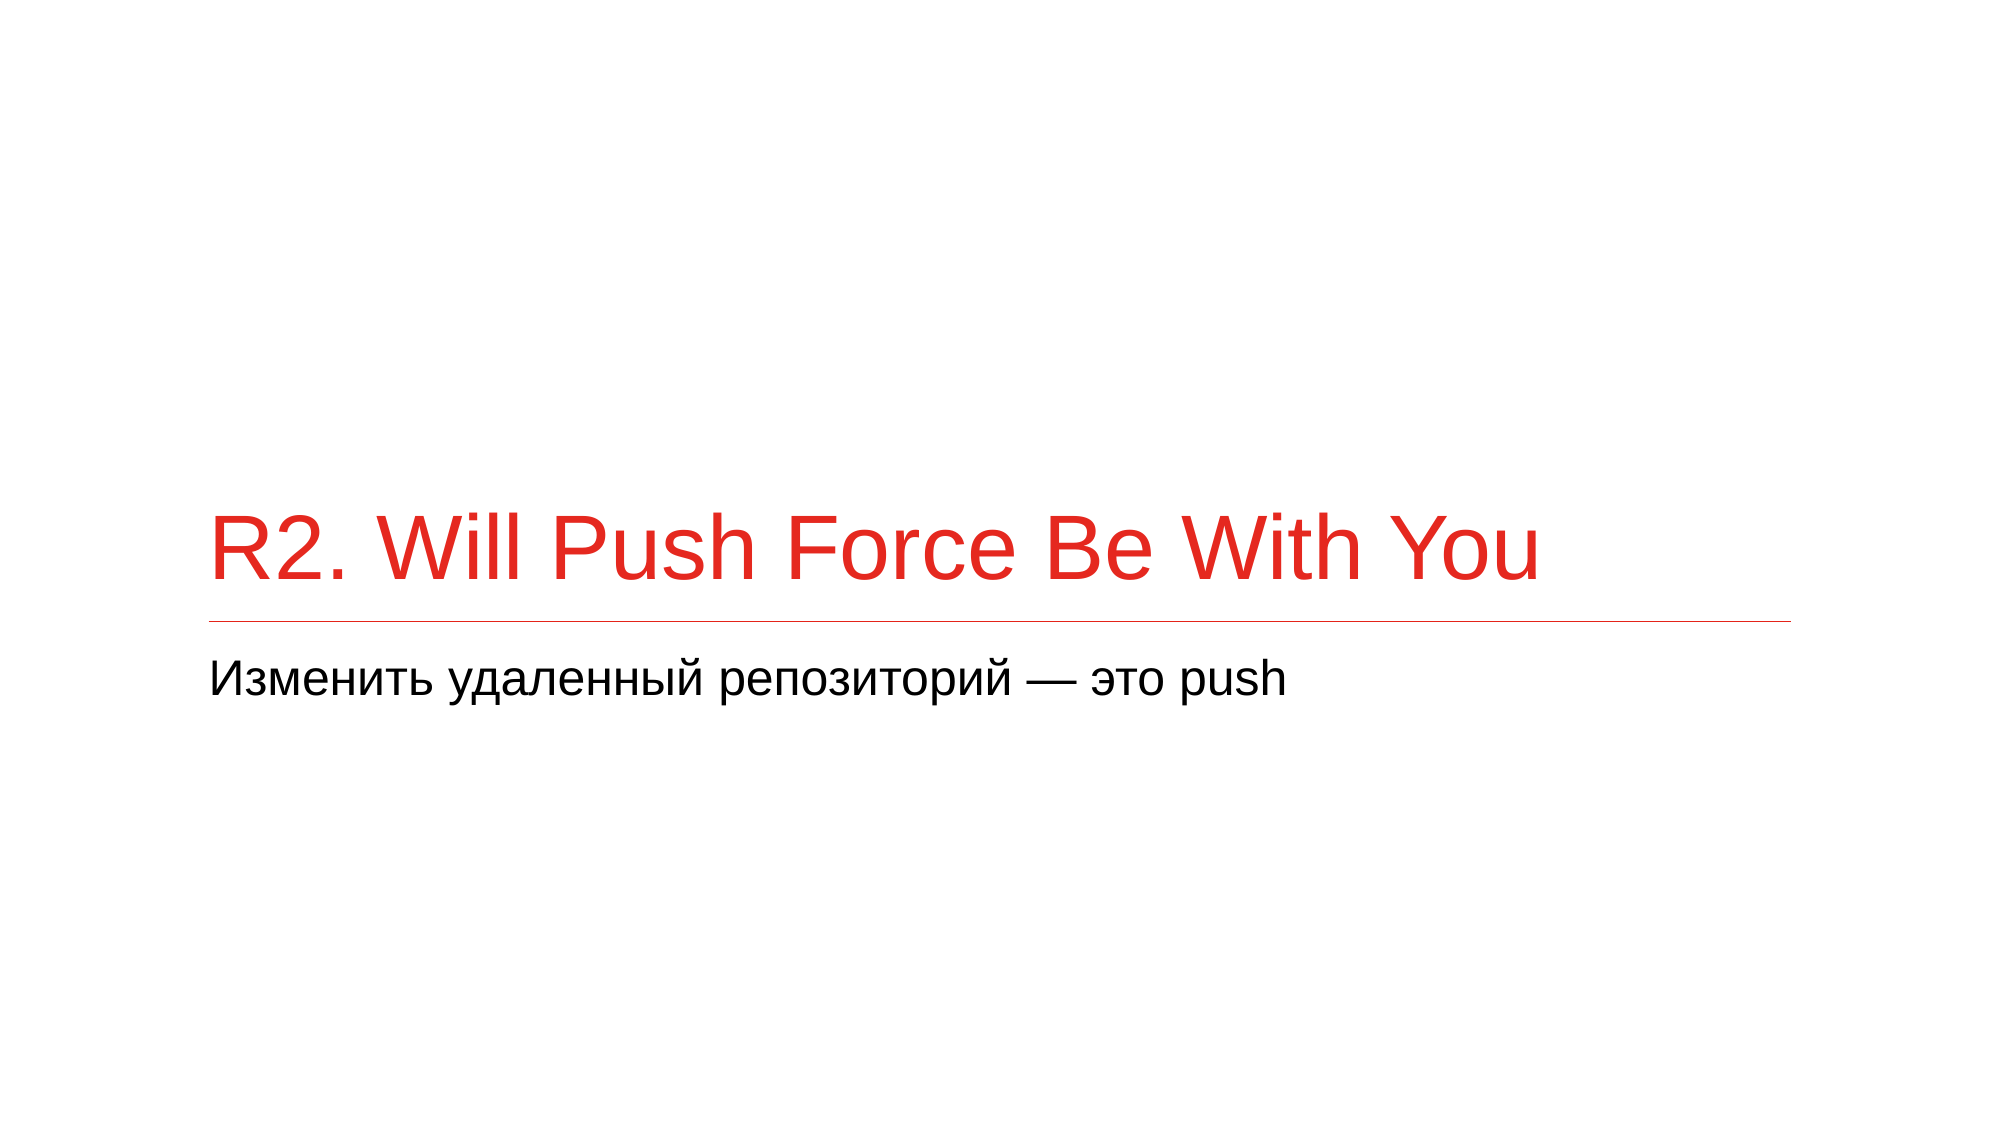

# R2. Will Push Force Be With You
Изменить удаленный репозиторий — это push